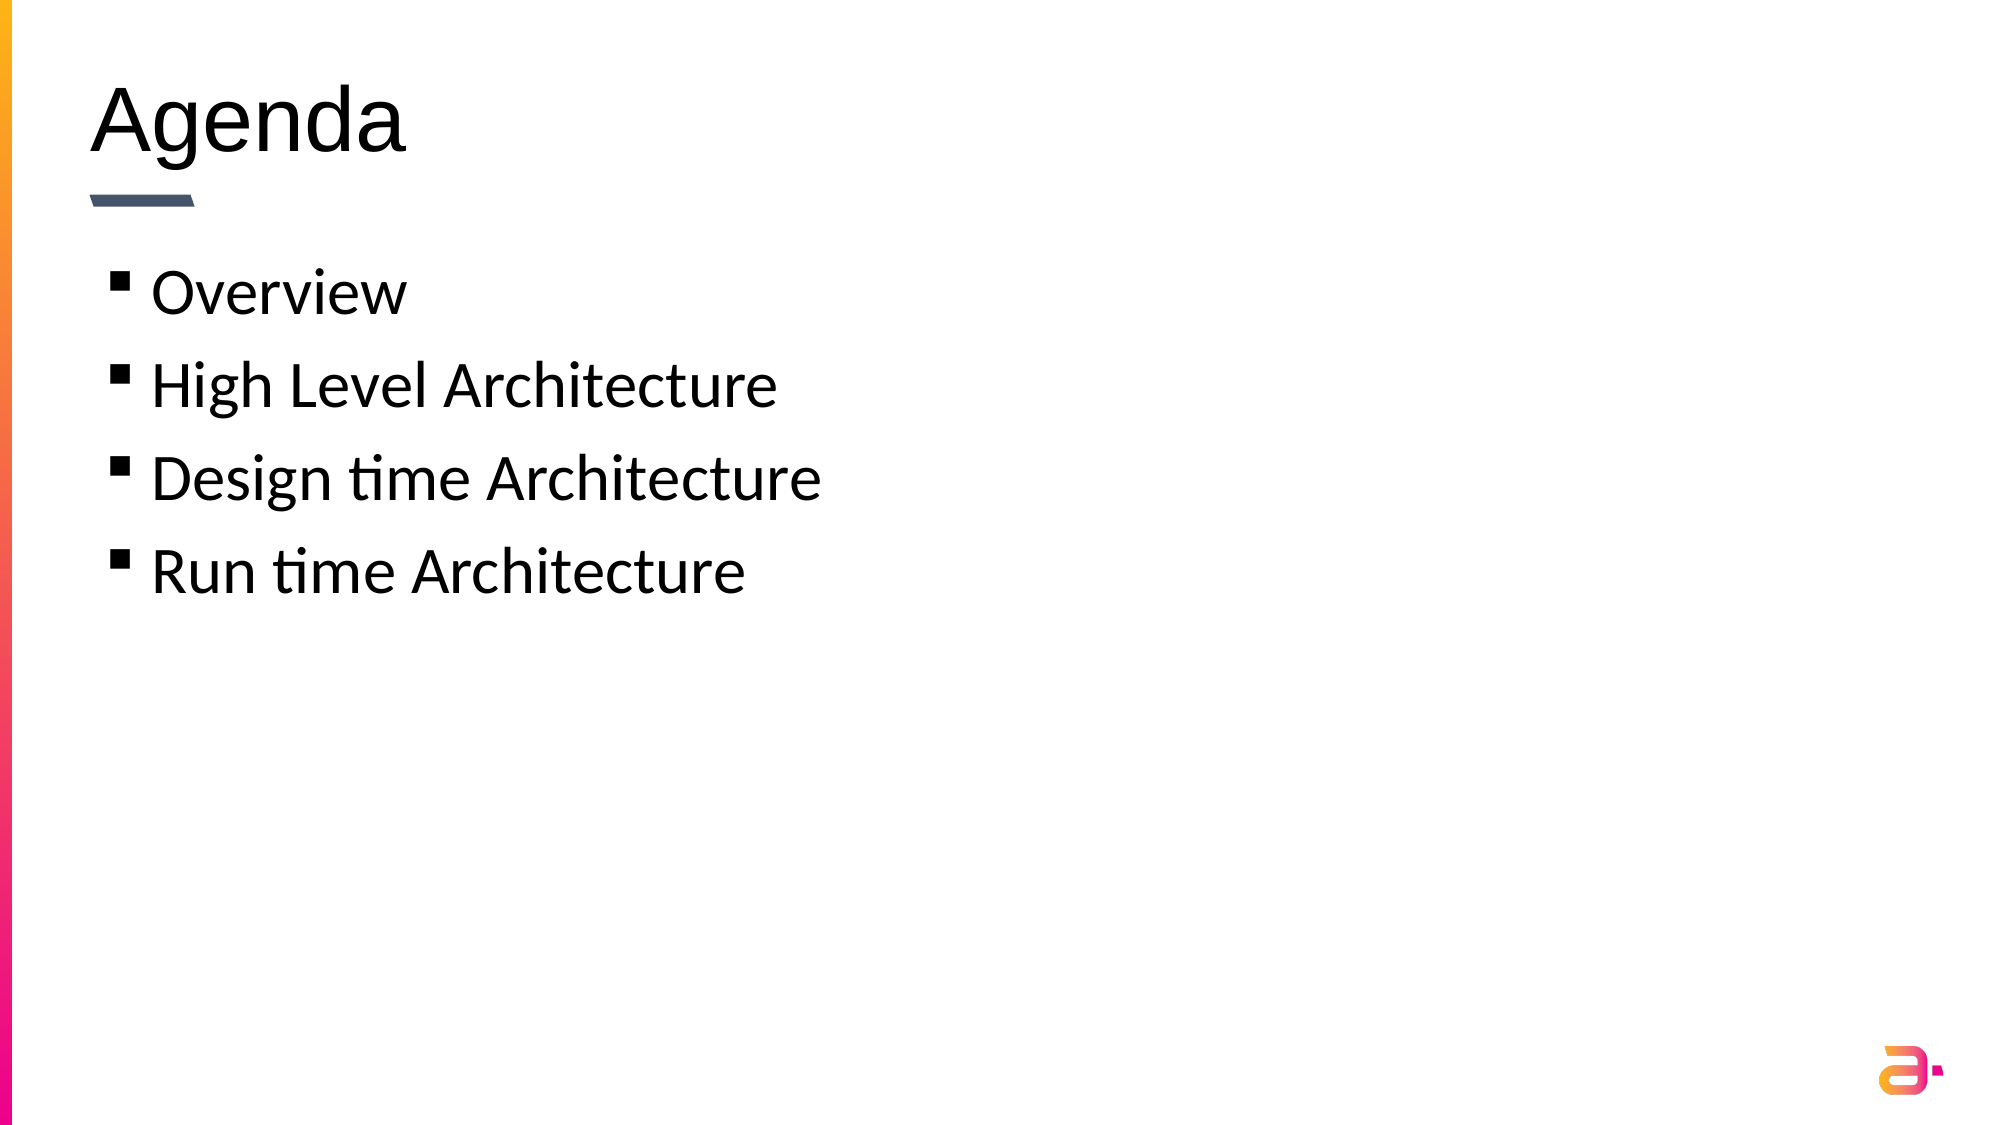

# Agenda
Overview
High Level Architecture
Design time Architecture
Run time Architecture